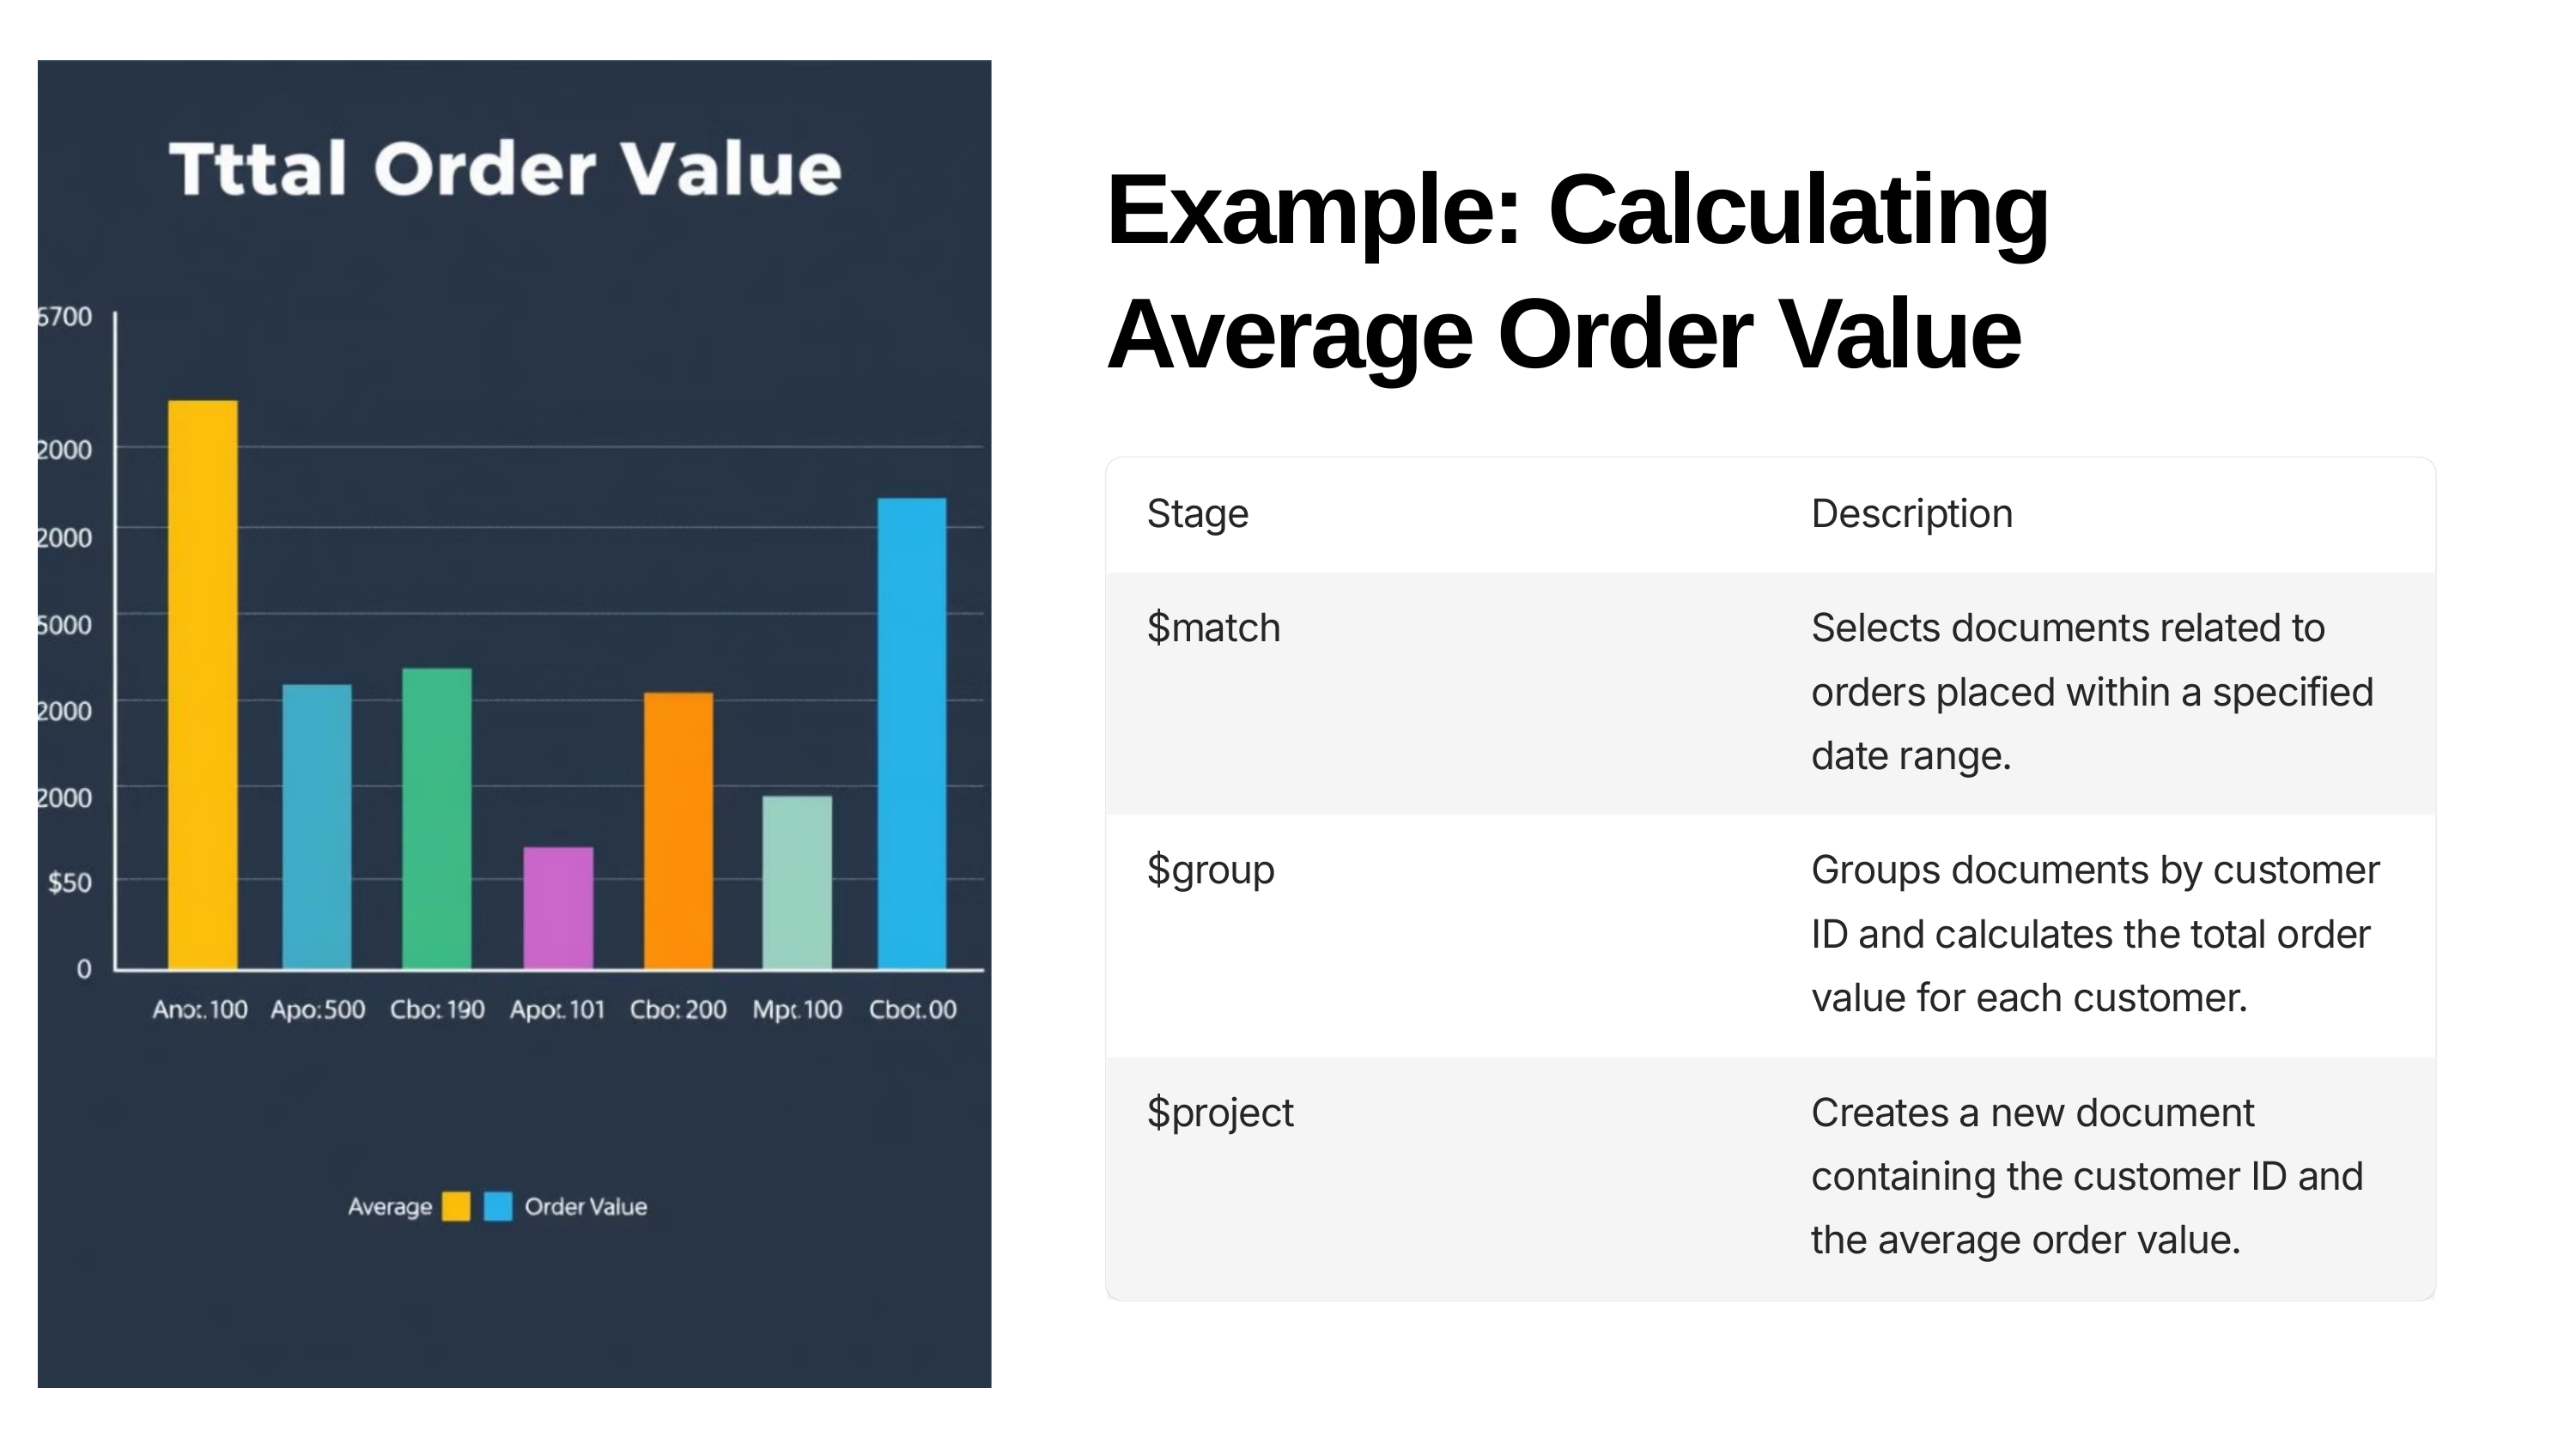

Example: Calculating Average Order Value

Stage
Description

$match
Selects documents related to orders placed within a specified date range.

$group
Groups documents by customer ID and calculates the total order value for each customer.

$project
Creates a new document containing the customer ID and the average order value.